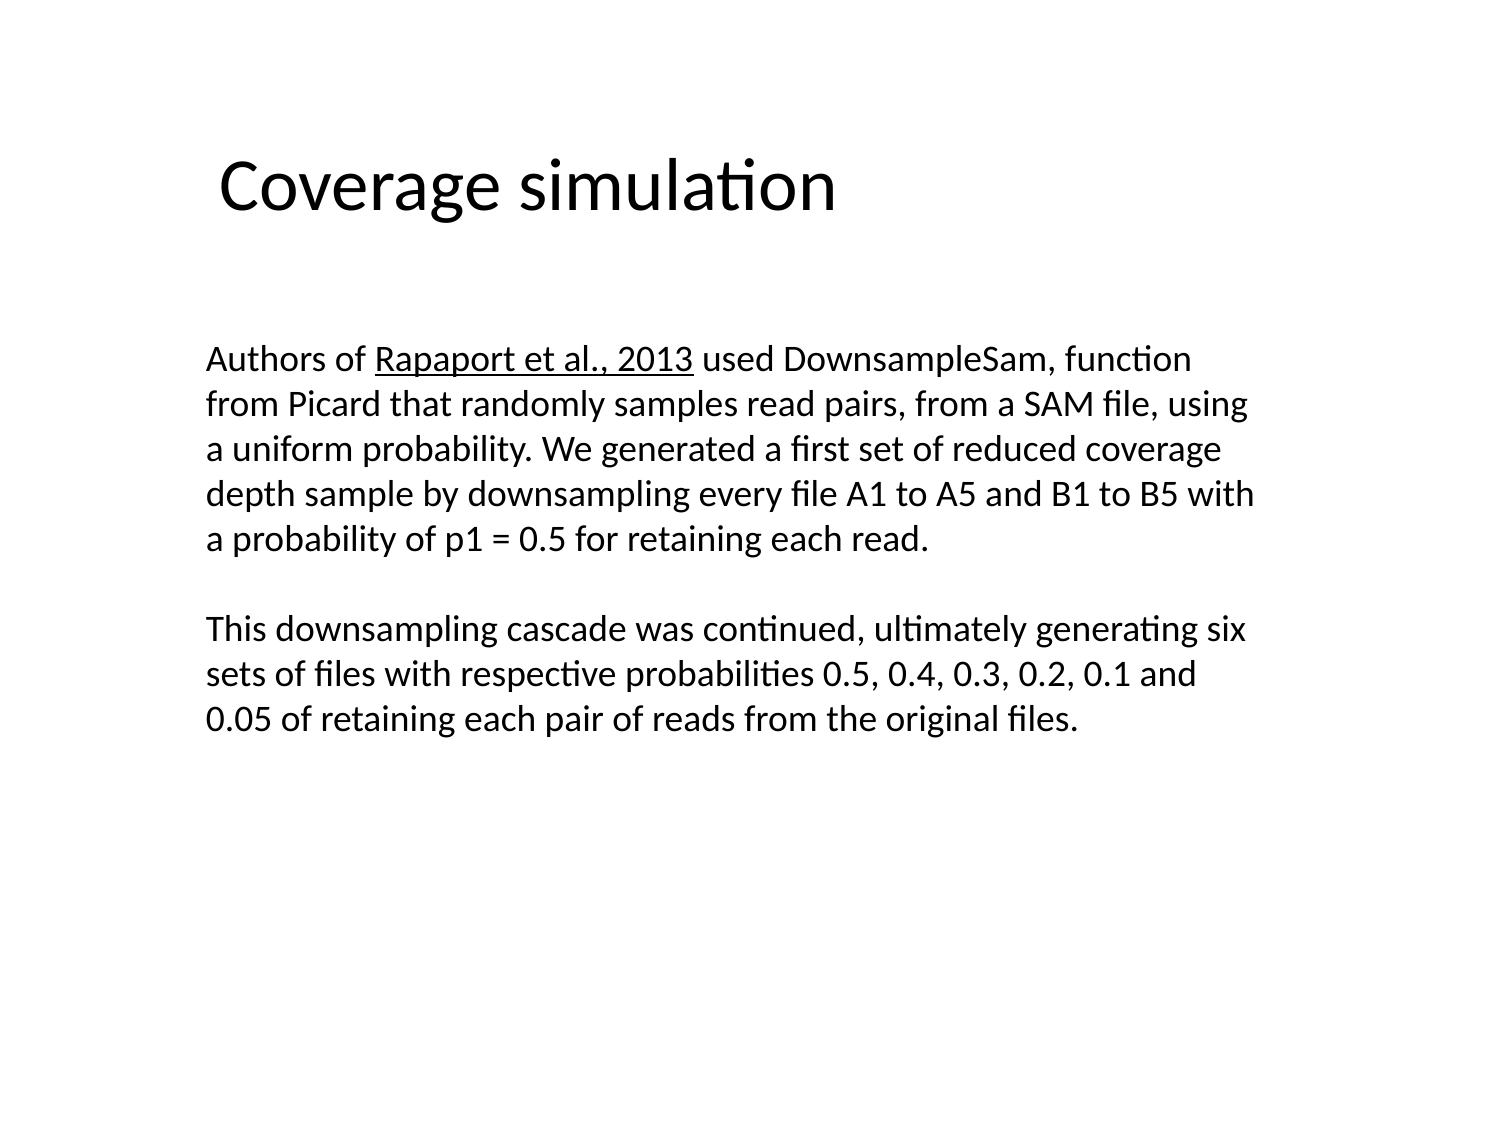

Coverage simulation
Authors of Rapaport et al., 2013 used DownsampleSam, function from Picard that randomly samples read pairs, from a SAM file, using a uniform probability. We generated a first set of reduced coverage depth sample by downsampling every file A1 to A5 and B1 to B5 with a probability of p1 = 0.5 for retaining each read.

This downsampling cascade was continued, ultimately generating six sets of files with respective probabilities 0.5, 0.4, 0.3, 0.2, 0.1 and 0.05 of retaining each pair of reads from the original files.